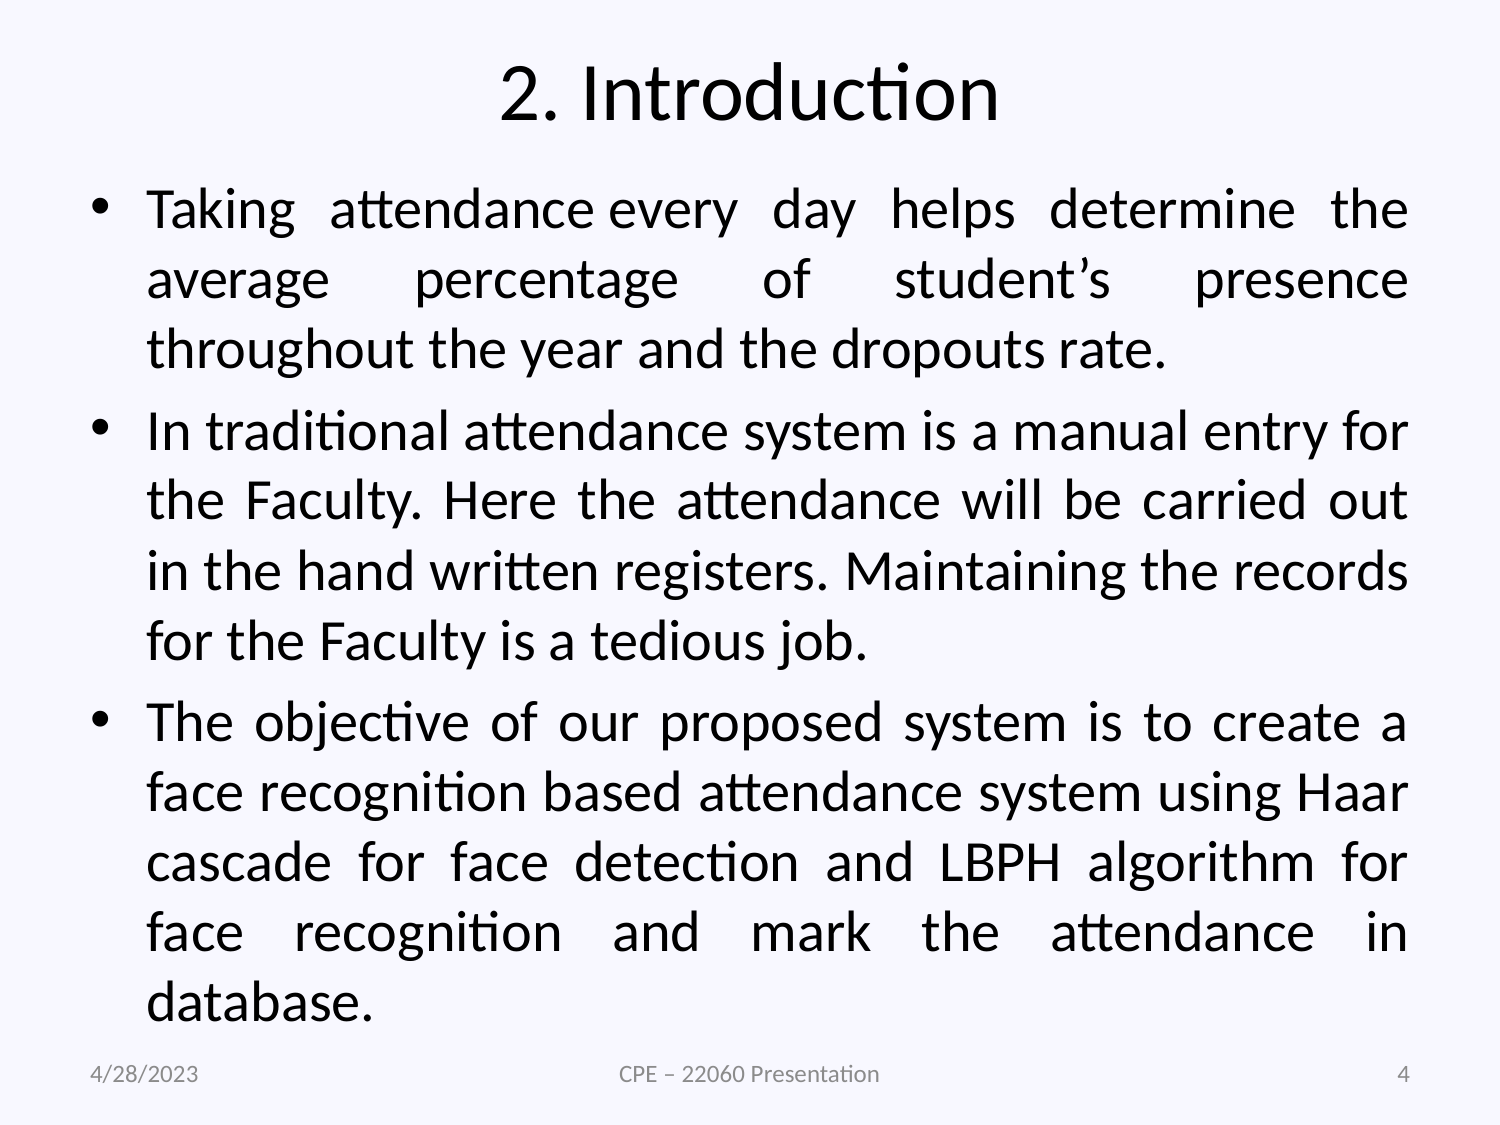

# 2. Introduction
Taking attendance every day helps determine the average percentage of student’s presence throughout the year and the dropouts rate.
In traditional attendance system is a manual entry for the Faculty. Here the attendance will be carried out in the hand written registers. Maintaining the records for the Faculty is a tedious job.
The objective of our proposed system is to create a face recognition based attendance system using Haar cascade for face detection and LBPH algorithm for face recognition and mark the attendance in database.

4/28/2023
CPE – 22060 Presentation
4